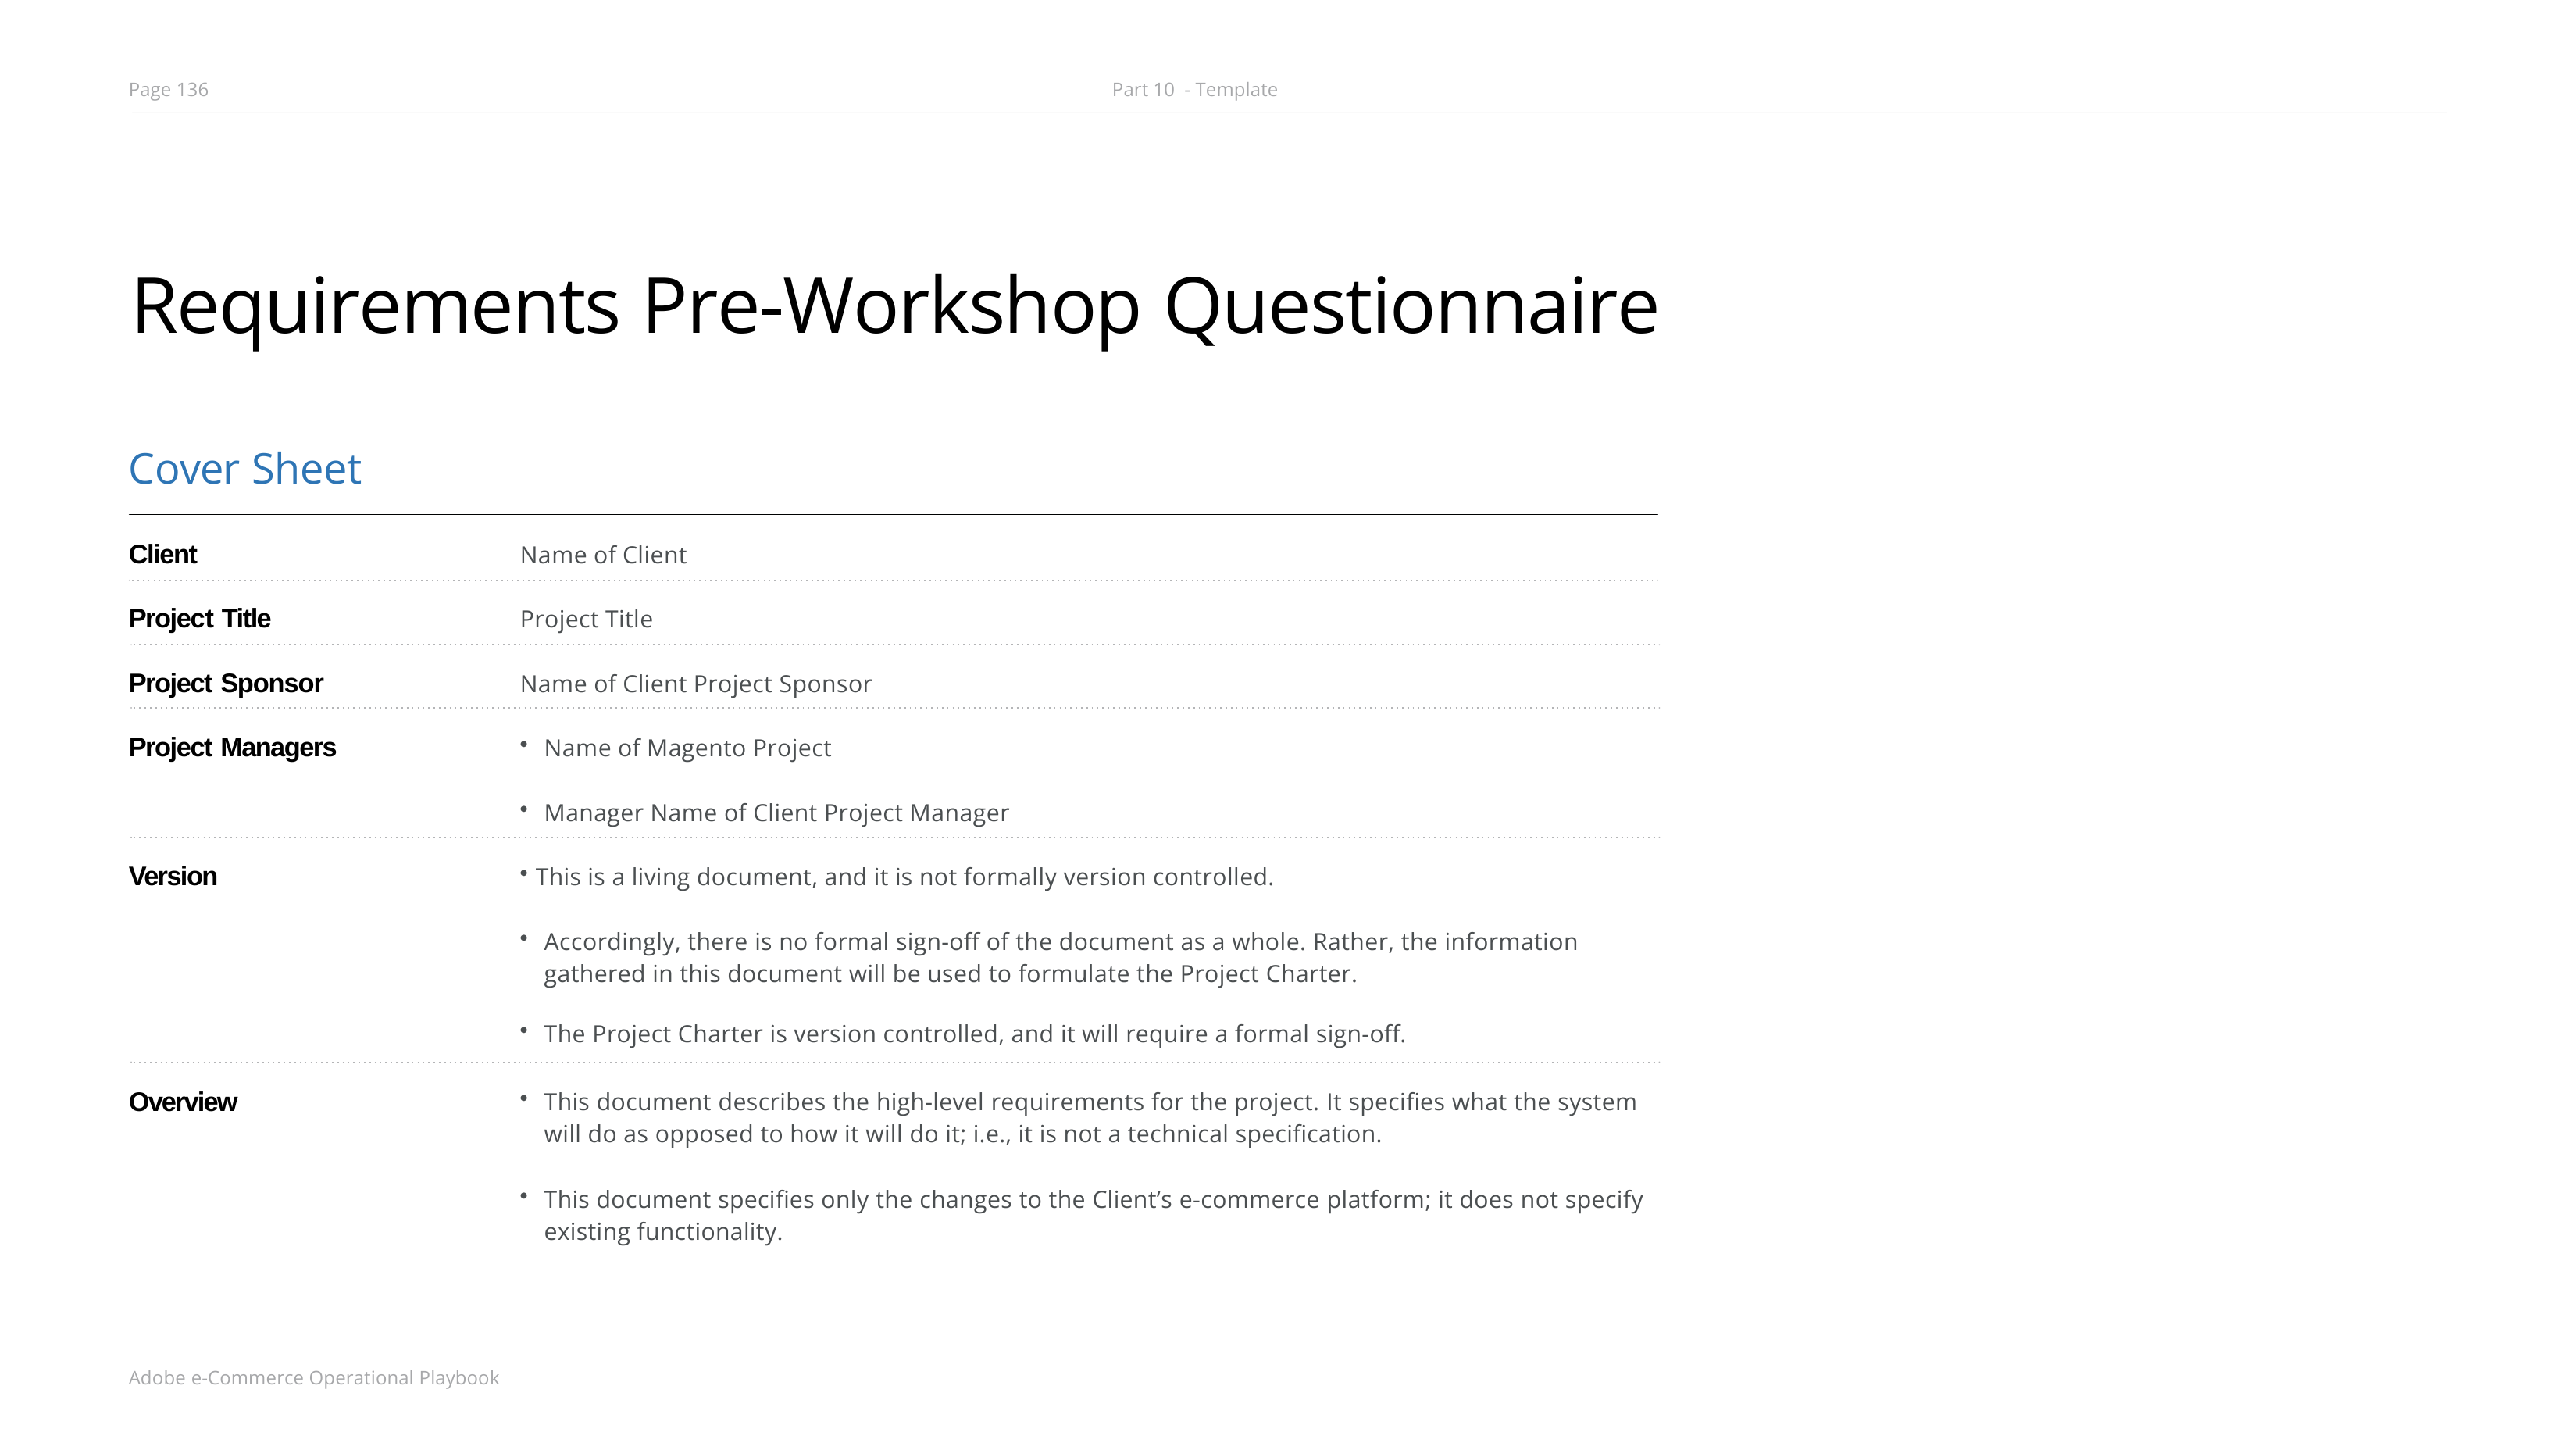

Page 136
Part 10 - Template
# Requirements Pre-Workshop Questionnaire
Cover Sheet

Client
Name of Client

Project Title
Project Title

Project Sponsor
Name of Client Project Sponsor

Project Managers
Name of Magento Project
Manager Name of Client Project Manager

Version
This is a living document, and it is not formally version controlled.
Accordingly, there is no formal sign-off of the document as a whole. Rather, the information
gathered in this document will be used to formulate the Project Charter.

The Project Charter is version controlled, and it will require a formal sign-off.

This document describes the high-level requirements for the project. It specifies what the system  will do as opposed to how it will do it; i.e., it is not a technical specification.
Overview
This document specifies only the changes to the Client’s e-commerce platform; it does not specify
existing functionality.
Adobe e-Commerce Operational Playbook